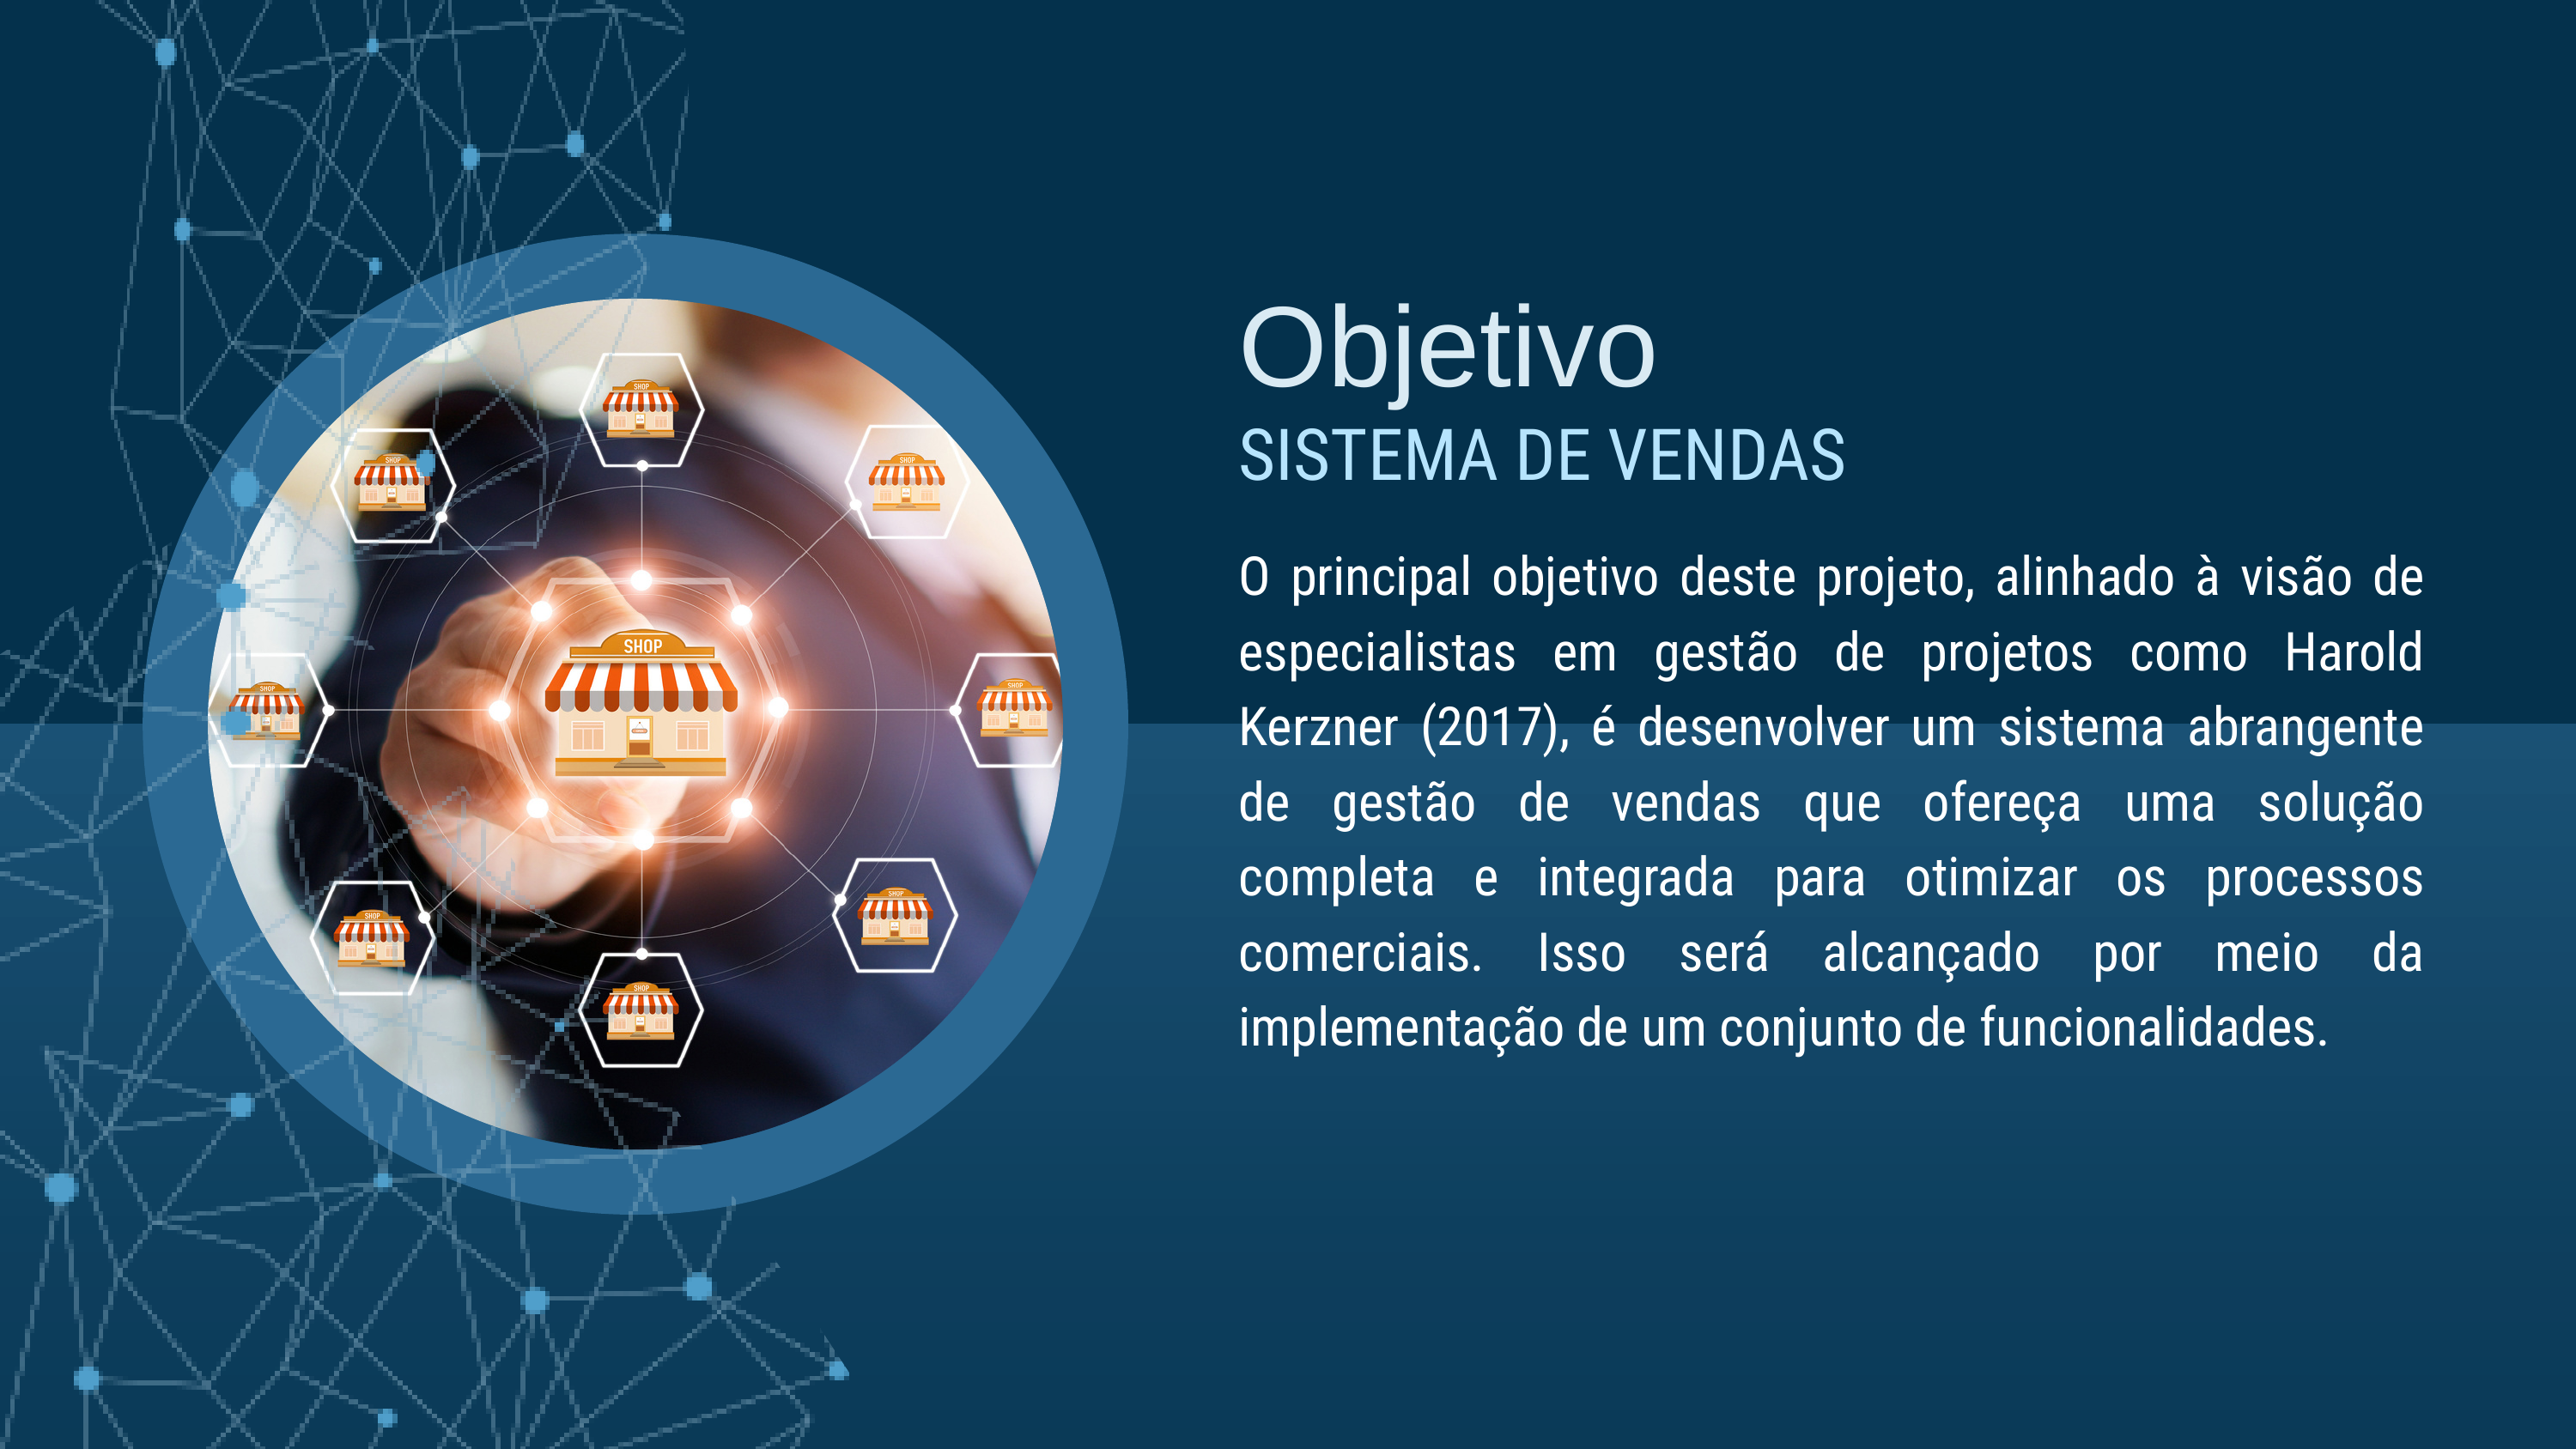

Objetivo
SISTEMA DE VENDAS
O principal objetivo deste projeto, alinhado à visão de especialistas em gestão de projetos como Harold Kerzner (2017), é desenvolver um sistema abrangente de gestão de vendas que ofereça uma solução completa e integrada para otimizar os processos comerciais. Isso será alcançado por meio da implementação de um conjunto de funcionalidades.